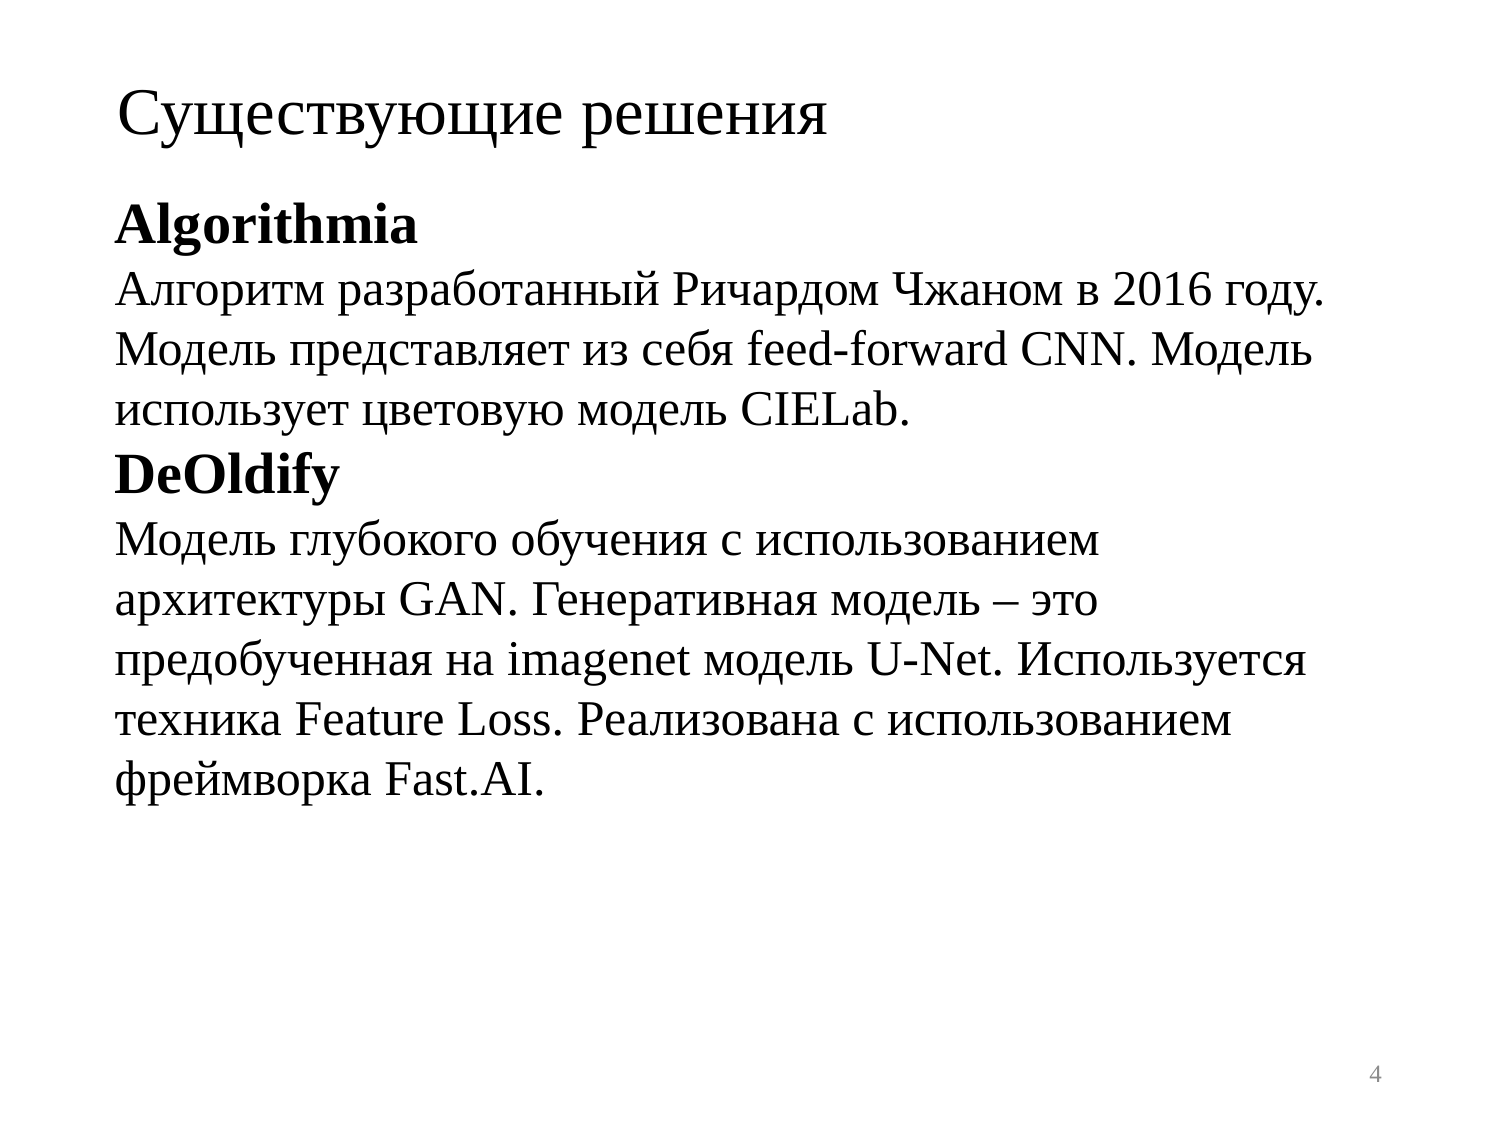

Существующие решения
Algorithmia
Алгоритм разработанный Ричардом Чжаном в 2016 году. Модель представляет из себя feed-forward CNN. Модель использует цветовую модель CIELab.
DeOldify
Модель глубокого обучения с использованием архитектуры GAN. Генеративная модель – это предобученная на imagenet модель U-Net. Используется техника Feature Loss. Реализована с использованием фреймворка Fast.AI.
4